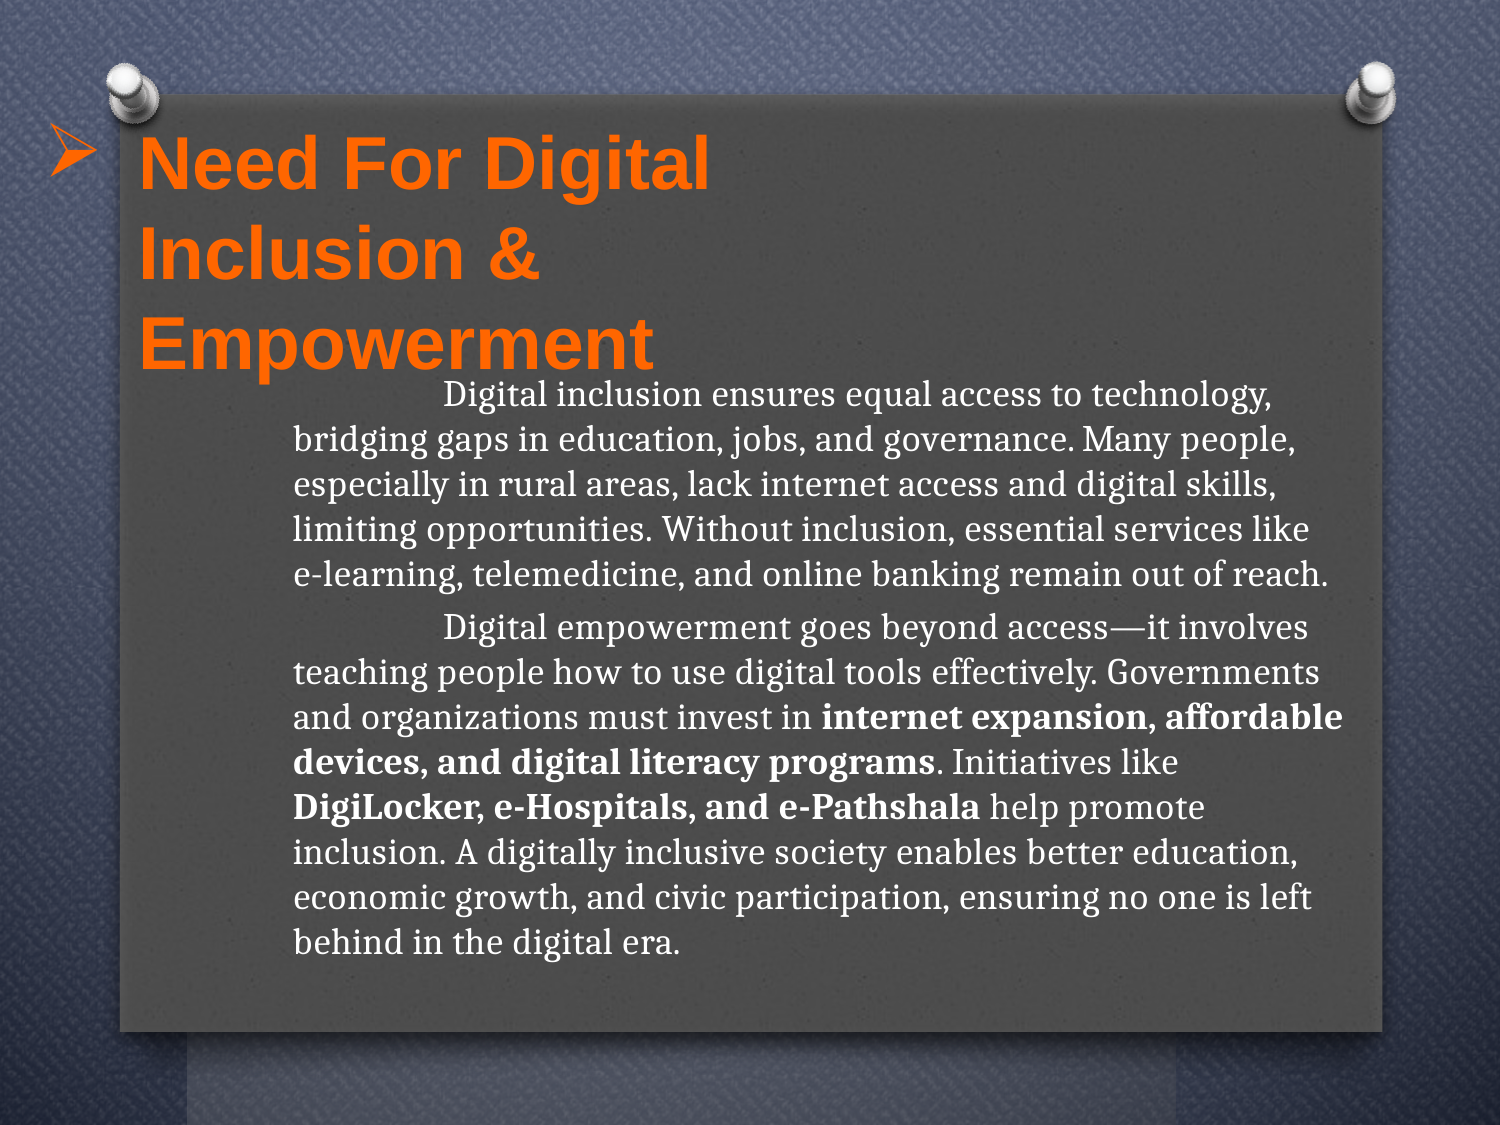

# Need For Digital Inclusion & Empowerment
	Digital inclusion ensures equal access to technology, bridging gaps in education, jobs, and governance. Many people, especially in rural areas, lack internet access and digital skills, limiting opportunities. Without inclusion, essential services like e-learning, telemedicine, and online banking remain out of reach.
	Digital empowerment goes beyond access—it involves teaching people how to use digital tools effectively. Governments and organizations must invest in internet expansion, affordable devices, and digital literacy programs. Initiatives like DigiLocker, e-Hospitals, and e-Pathshala help promote inclusion. A digitally inclusive society enables better education, economic growth, and civic participation, ensuring no one is left behind in the digital era.